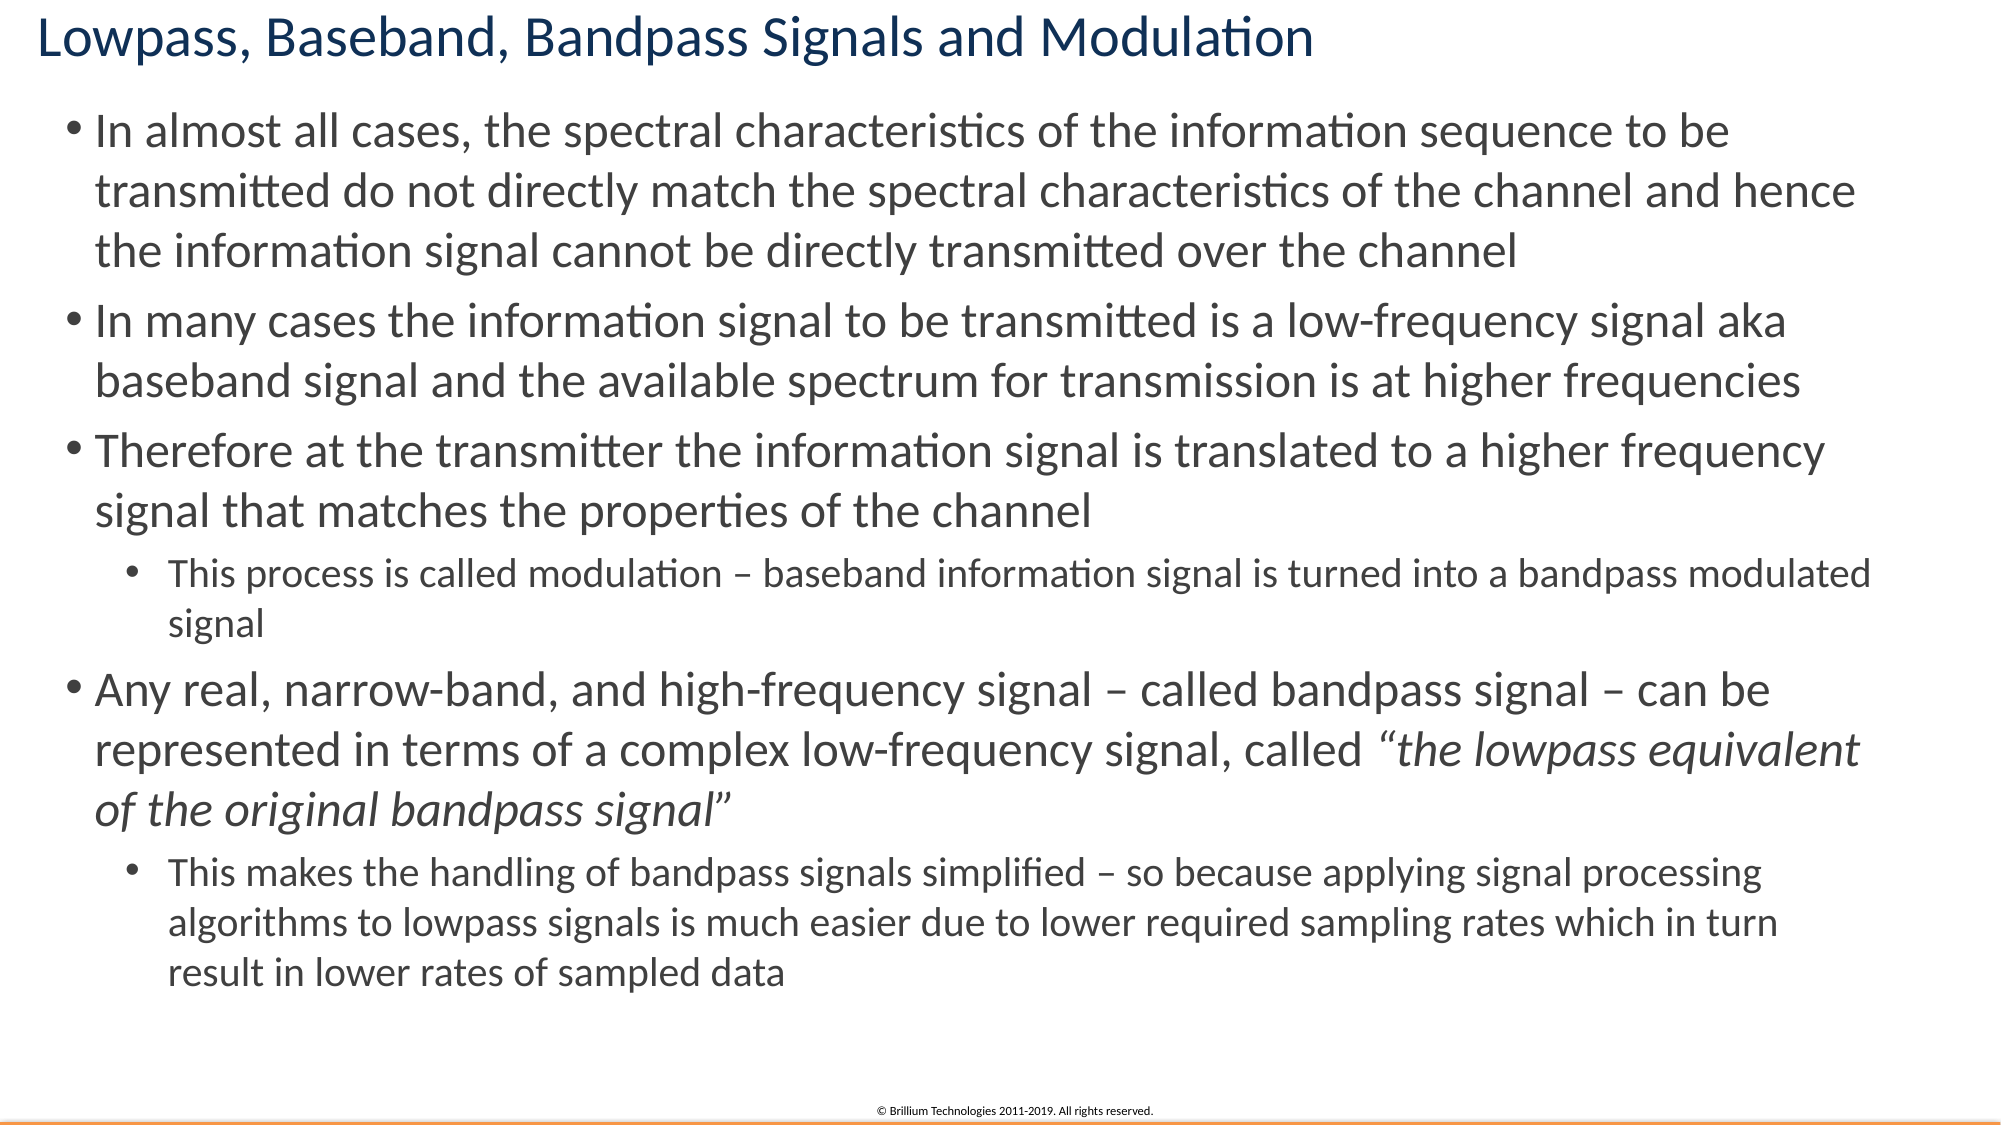

# Lowpass, Baseband, Bandpass Signals and Modulation
In almost all cases, the spectral characteristics of the information sequence to be transmitted do not directly match the spectral characteristics of the channel and hence the information signal cannot be directly transmitted over the channel
In many cases the information signal to be transmitted is a low-frequency signal aka baseband signal and the available spectrum for transmission is at higher frequencies
Therefore at the transmitter the information signal is translated to a higher frequency signal that matches the properties of the channel
This process is called modulation – baseband information signal is turned into a bandpass modulated signal
Any real, narrow-band, and high-frequency signal – called bandpass signal – can be represented in terms of a complex low-frequency signal, called “the lowpass equivalent of the original bandpass signal”
This makes the handling of bandpass signals simplified – so because applying signal processing algorithms to lowpass signals is much easier due to lower required sampling rates which in turn result in lower rates of sampled data